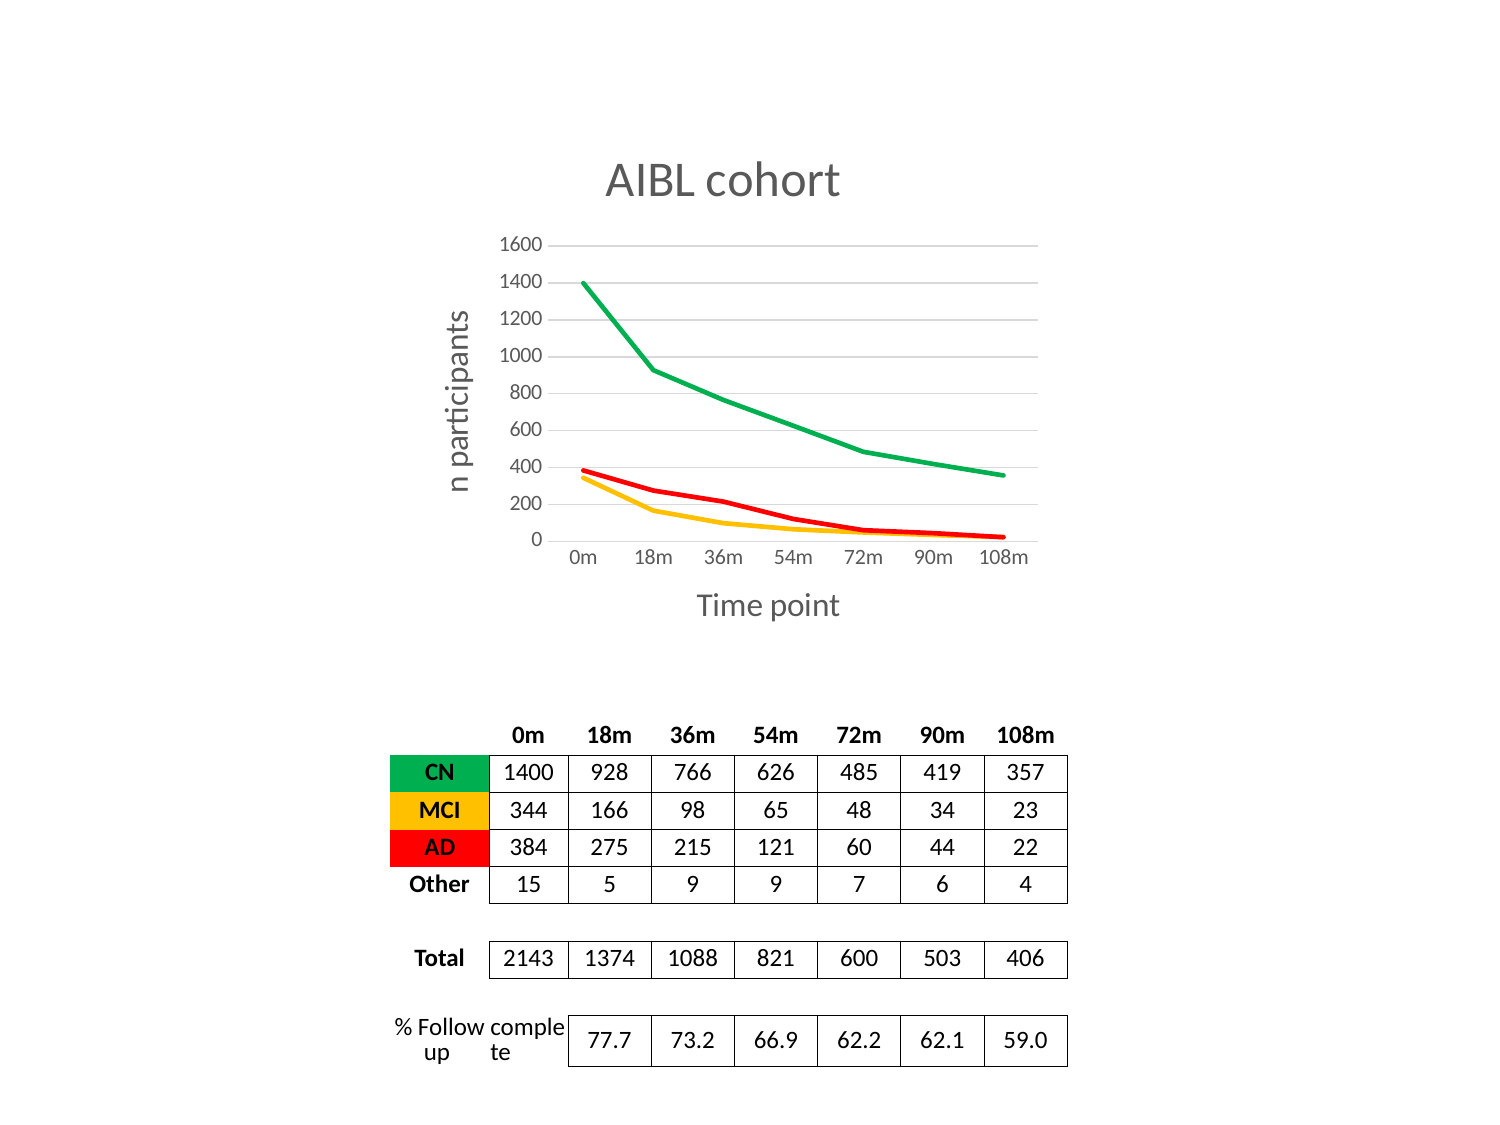

### Chart: AIBL cohort

| Category | CN | MCI | AD |
|---|---|---|---|
| 0m | 1400.0 | 344.0 | 384.0 |
| 18m | 928.0 | 166.0 | 275.0 |
| 36m | 766.0 | 98.0 | 215.0 |
| 54m | 626.0 | 65.0 | 121.0 |
| 72m | 485.0 | 48.0 | 60.0 |
| 90m | 419.0 | 34.0 | 44.0 |
| 108m | 357.0 | 23.0 | 22.0 |
|  | 0m | 18m | 36m | 54m | 72m | 90m | 108m |
| --- | --- | --- | --- | --- | --- | --- | --- |
| CN | 1400 | 928 | 766 | 626 | 485 | 419 | 357 |
| MCI | 344 | 166 | 98 | 65 | 48 | 34 | 23 |
| AD | 384 | 275 | 215 | 121 | 60 | 44 | 22 |
| Other | 15 | 5 | 9 | 9 | 7 | 6 | 4 |
|  |  |  |  |  |  |  |  |
| Total | 2143 | 1374 | 1088 | 821 | 600 | 503 | 406 |
|  |  |  |  |  |  |  |  |
| % Follow up | complete | 77.7 | 73.2 | 66.9 | 62.2 | 62.1 | 59.0 |